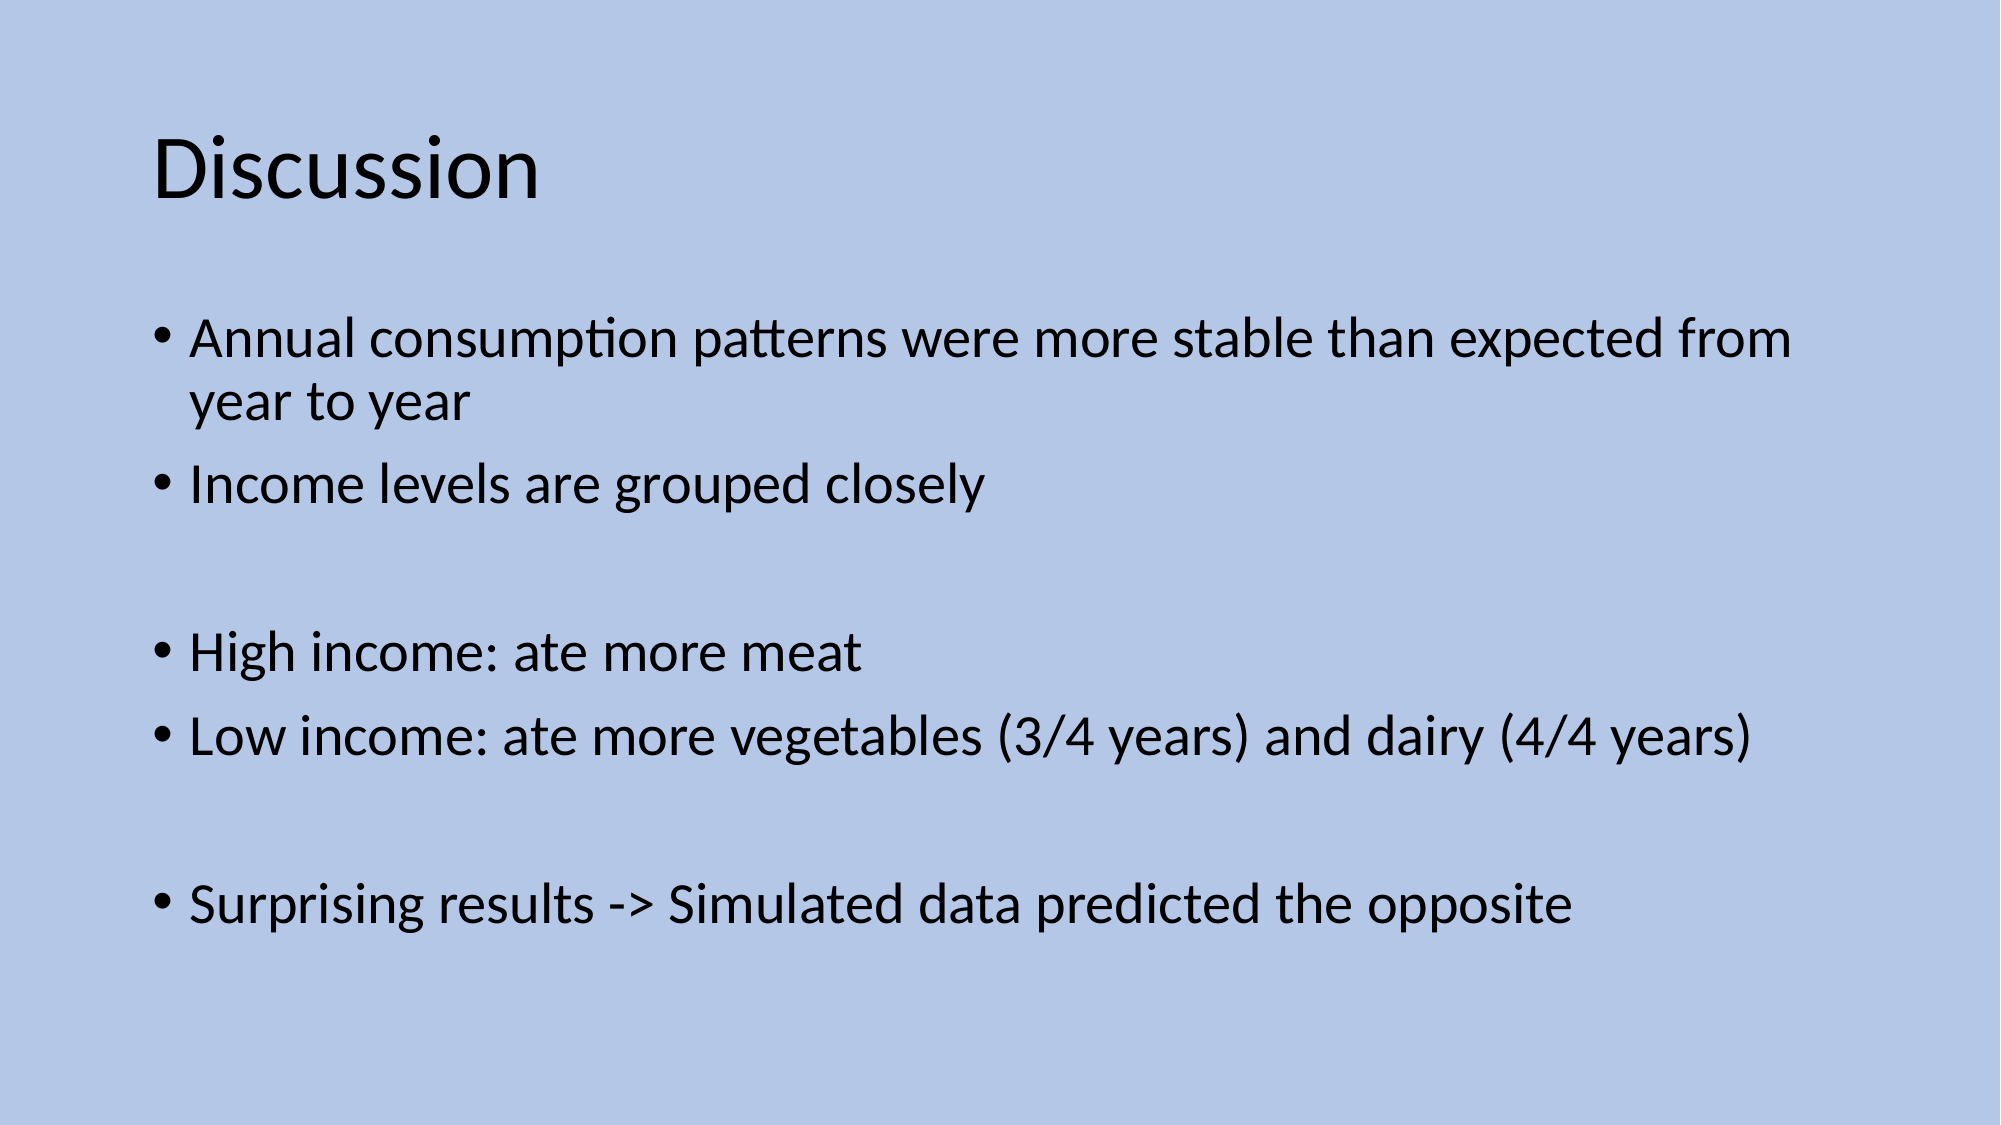

# Discussion
Annual consumption patterns were more stable than expected from year to year
Income levels are grouped closely

High income: ate more meat
Low income: ate more vegetables (3/4 years) and dairy (4/4 years)

Surprising results -> Simulated data predicted the opposite